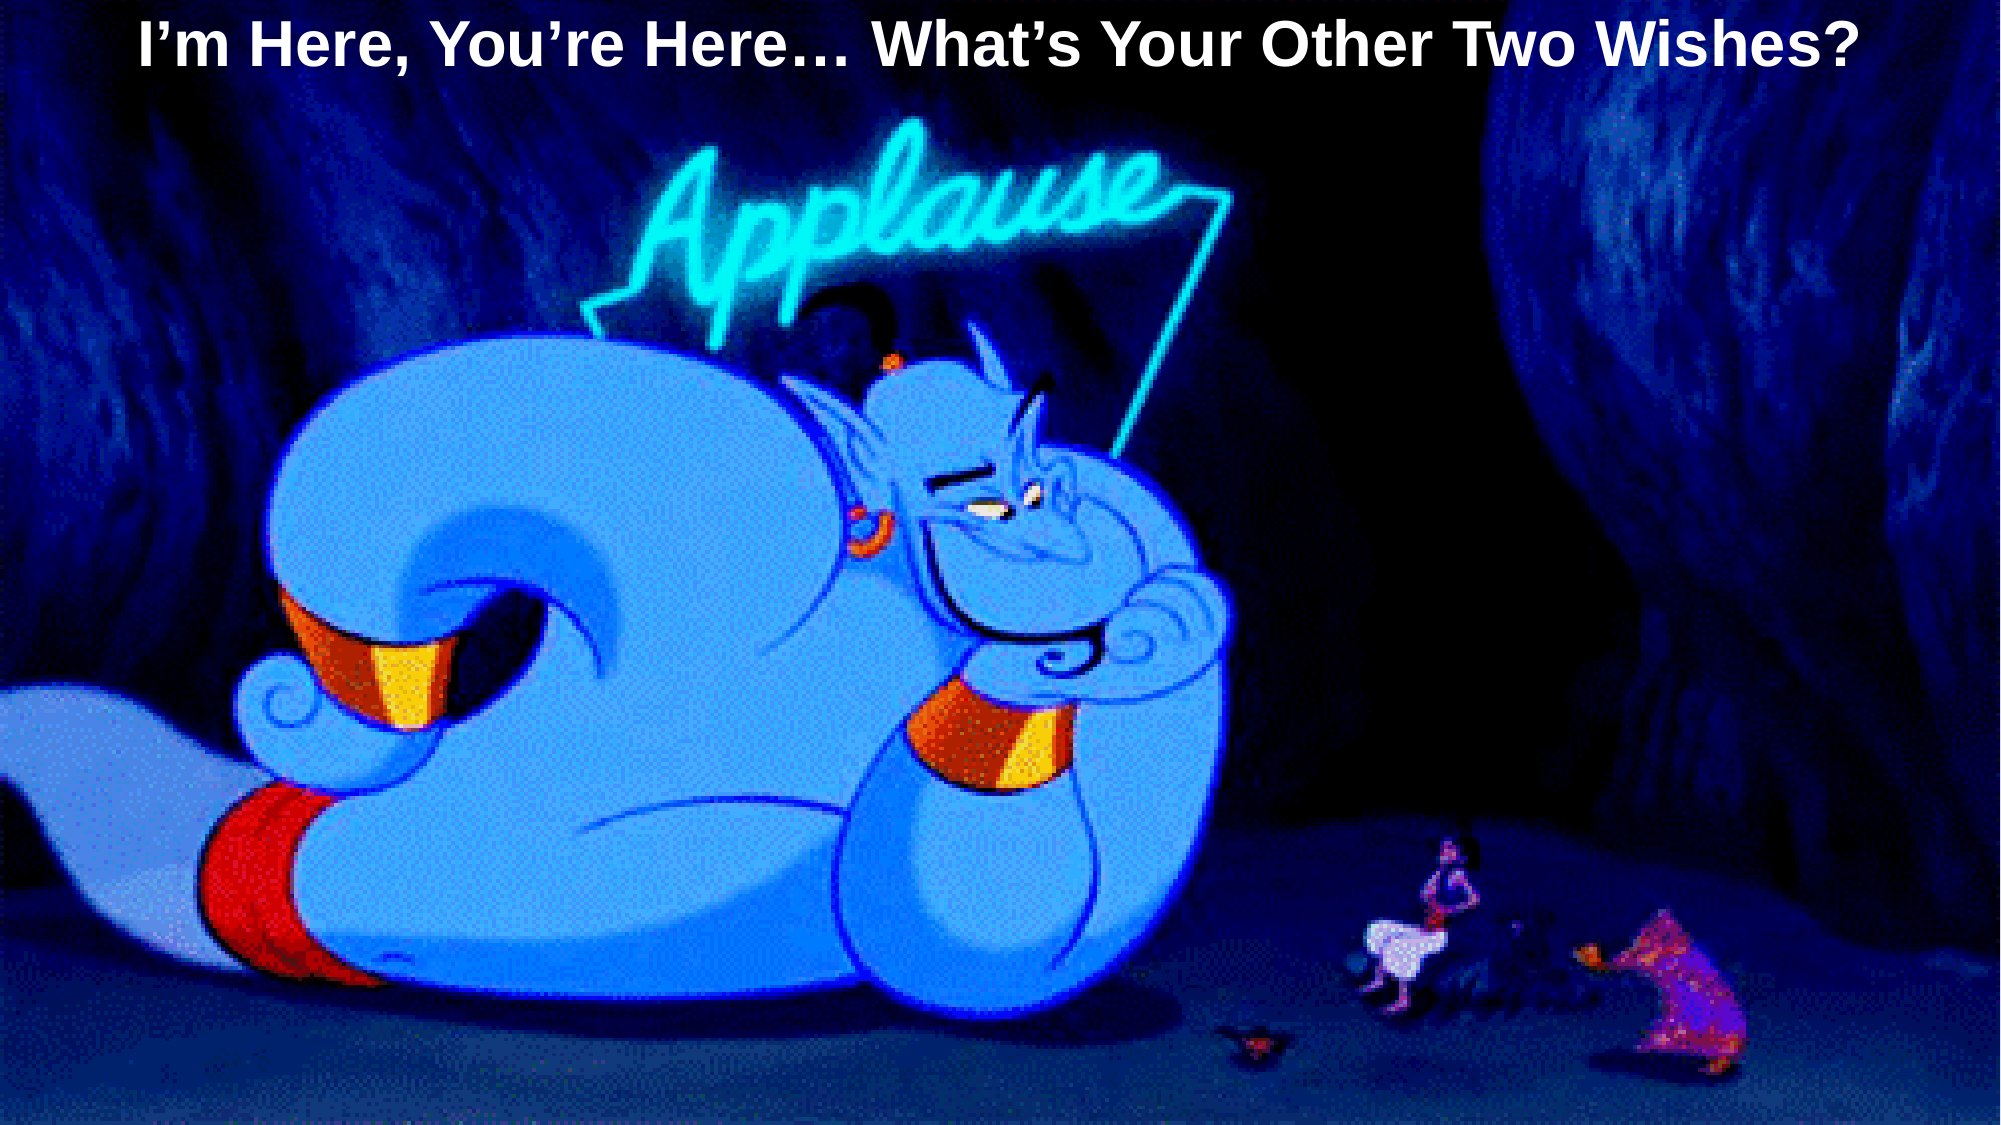

I’m Here, You’re Here… What’s Your Other Two Wishes?